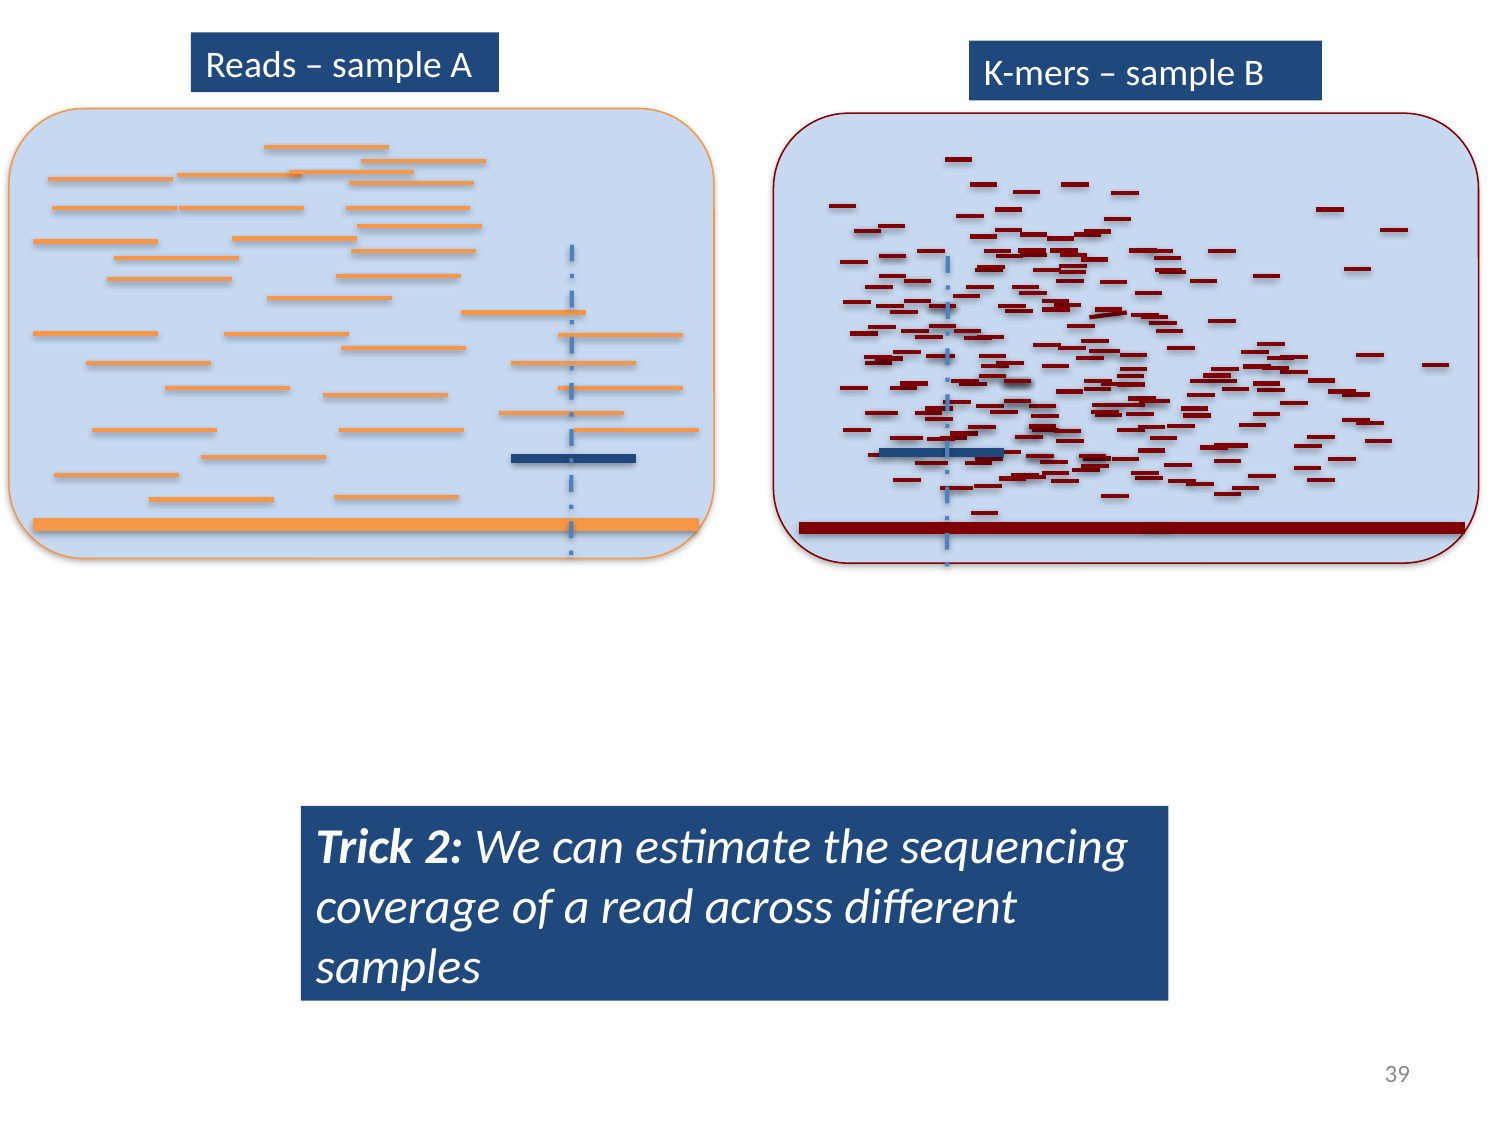

Reads – sample A
K-mers – sample B

Trick 2: We can estimate the sequencing coverage of a read across different samples
39